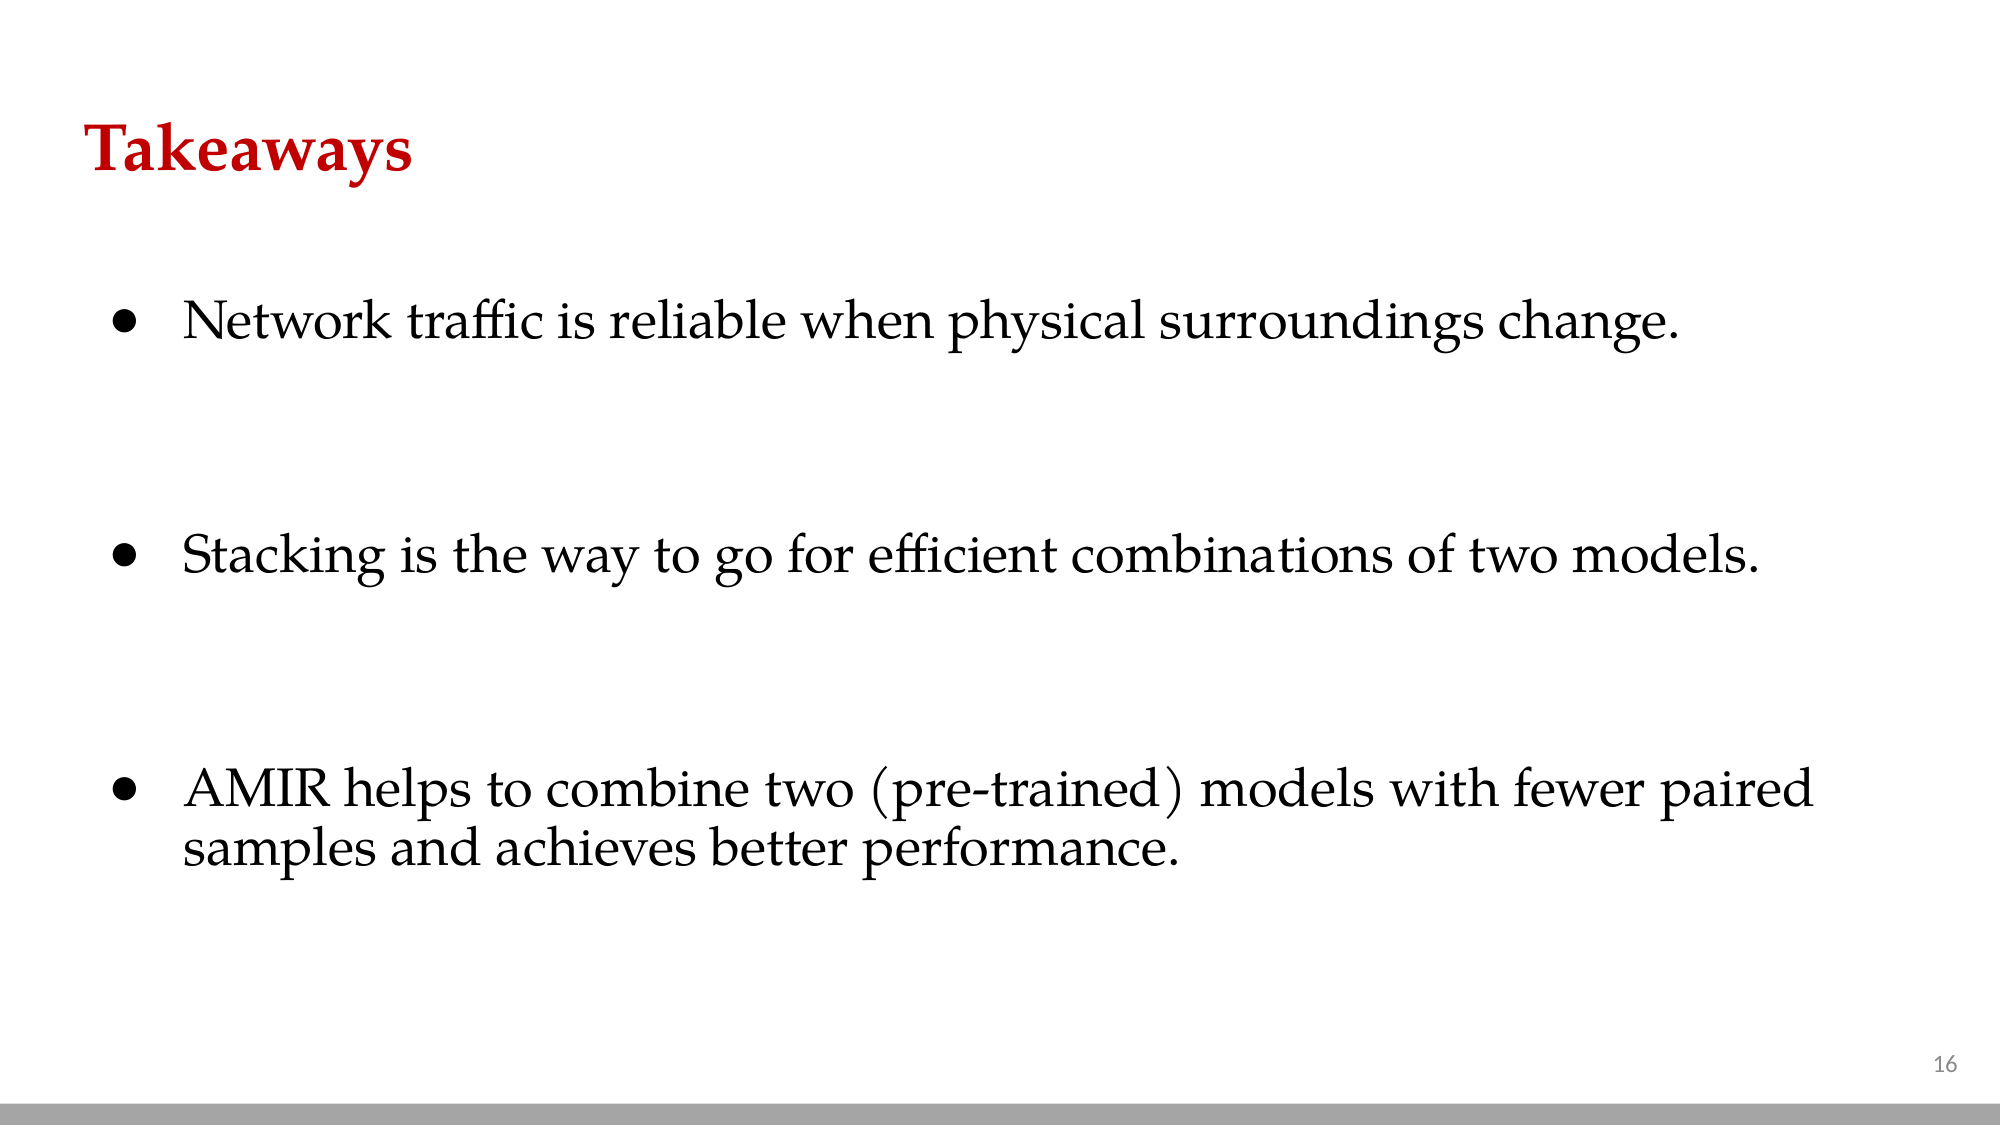

# Takeaways
Network traffic is reliable when physical surroundings change.

Stacking is the way to go for efficient combinations of two models.

AMIR helps to combine two (pre-trained) models with fewer paired samples and achieves better performance.
16